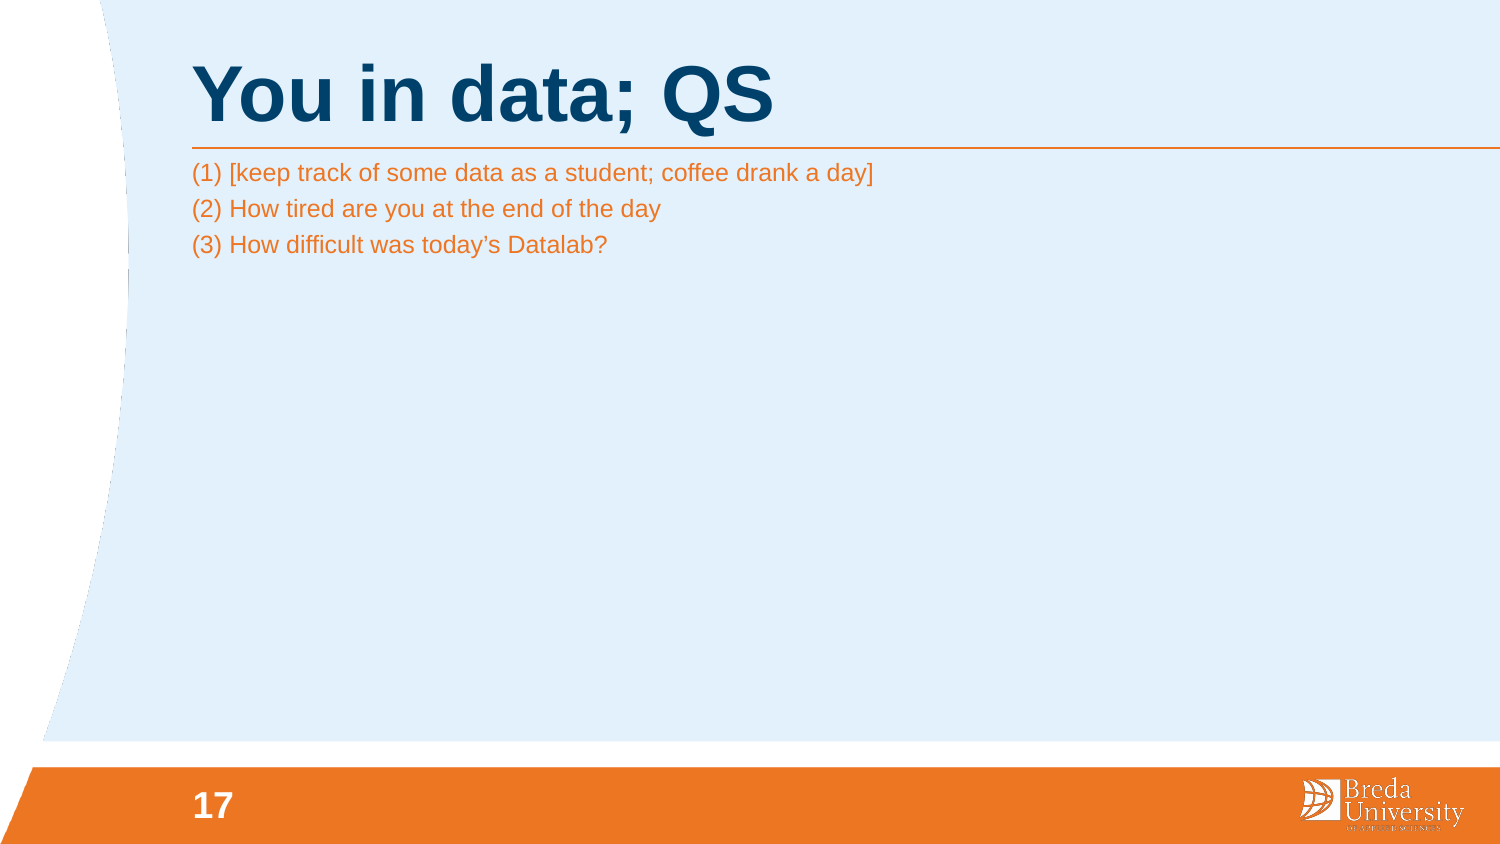

# You in data; QS
[keep track of some data as a student; coffee drank a day]
How tired are you at the end of the day
How difficult was today’s Datalab?
17